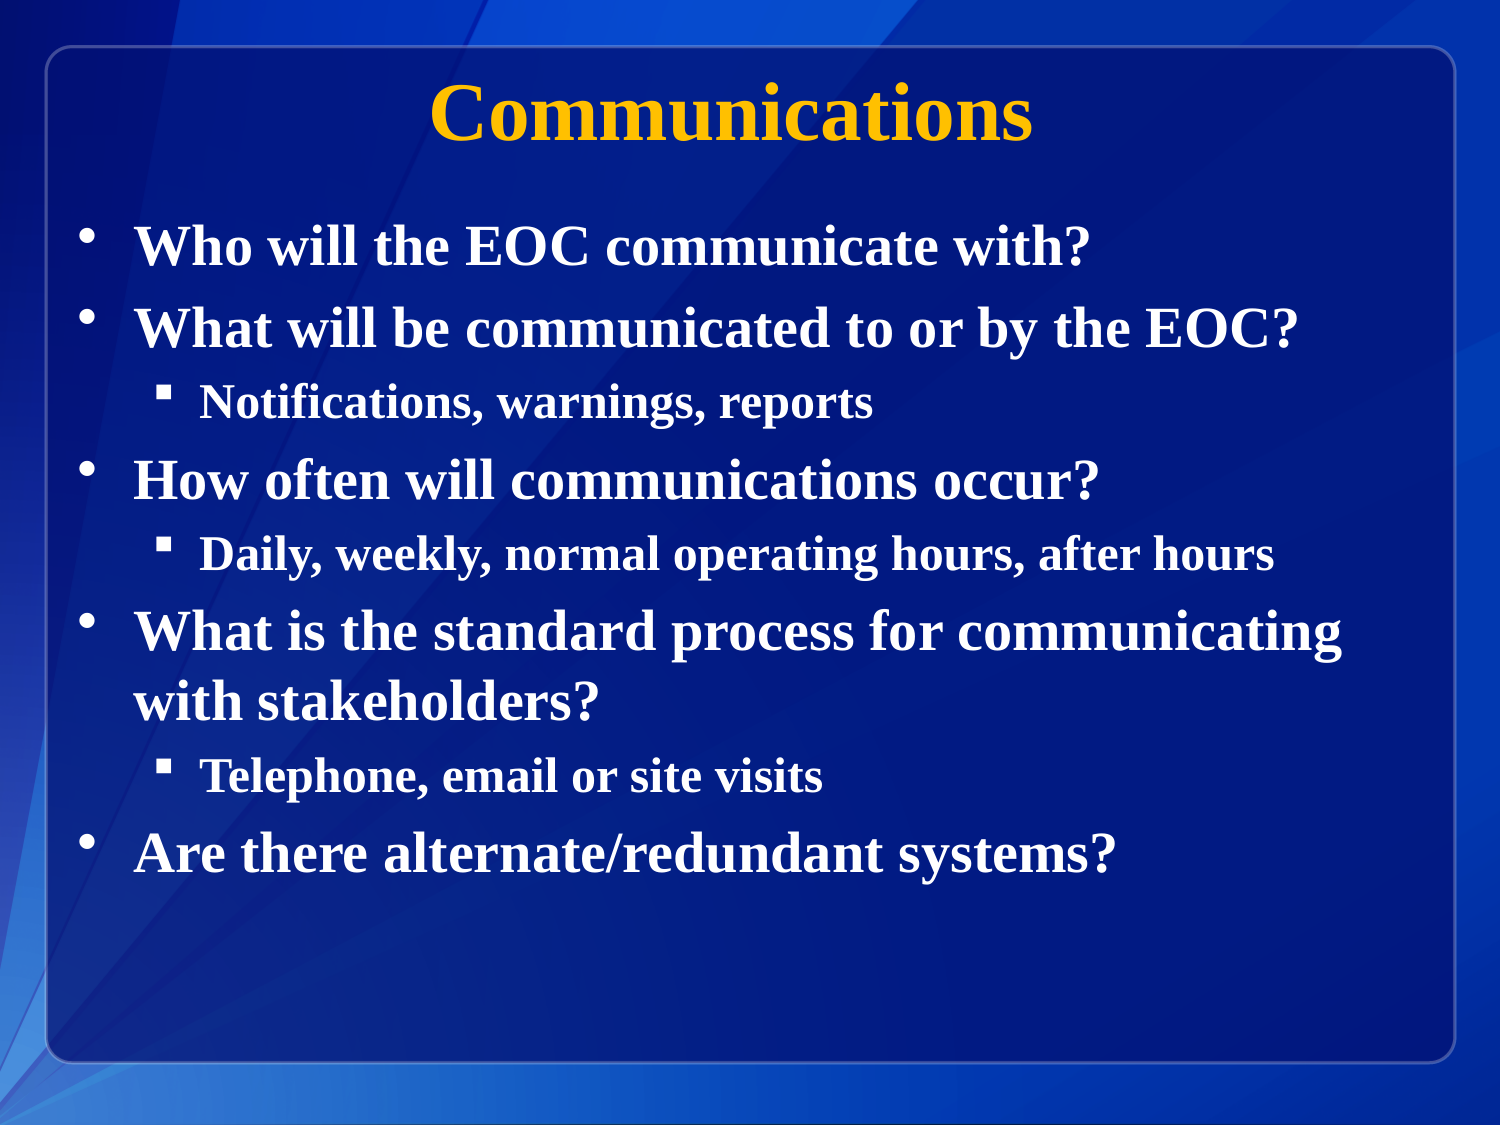

# Communications
Who will the EOC communicate with?
What will be communicated to or by the EOC?
Notifications, warnings, reports
How often will communications occur?
Daily, weekly, normal operating hours, after hours
What is the standard process for communicating with stakeholders?
Telephone, email or site visits
Are there alternate/redundant systems?